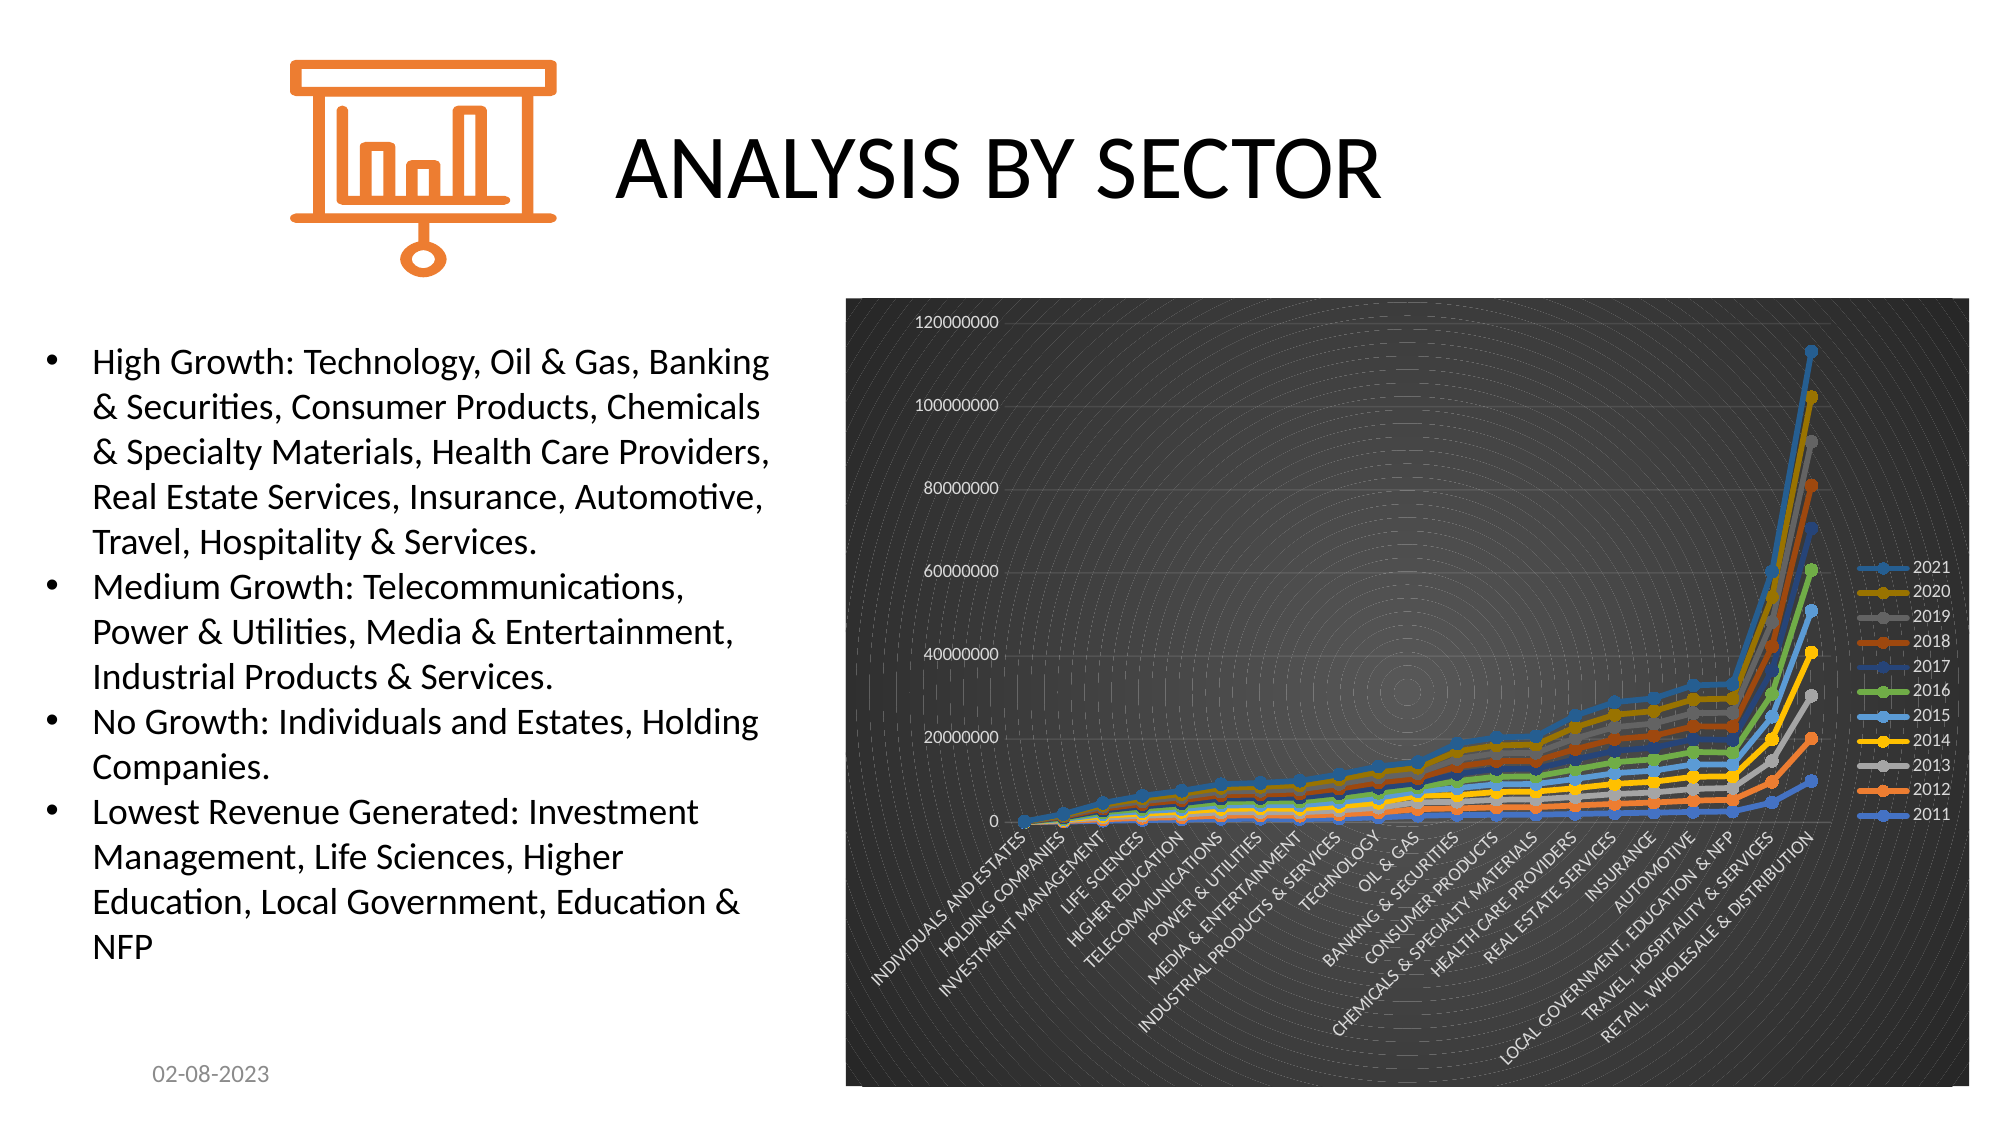

# ANALYSIS BY SECTOR

### Chart

| Category | 2011 | 2012 | 2013 | 2014 | 2015 | 2016 | 2017 | 2018 | 2019 | 2020 | 2021 |
|---|---|---|---|---|---|---|---|---|---|---|---|
| INDIVIDUALS AND ESTATES | 15878.6 | 15296.9 | 15618.7 | 16113.0 | 17132.1 | 17541.9 | 17870.8 | 18200.9 | 18549.8 | 18876.5 | 19216.3 |
| HOLDING COMPANIES | 129700.1 | 136259.3 | 152825.5 | 169135.0 | 177791.6 | 184431.4 | 190723.2 | 191851.6 | 207184.4 | 218942.9 | 234936.5 |
| INVESTMENT MANAGEMENT | 349837.8 | 368030.9 | 401779.6 | 416597.3 | 419209.5 | 425451.3 | 436303.8 | 446131.4 | 453974.29999999993 | 461949.0 | 471634.9 |
| LIFE SCIENCES | 519369.1 | 521611.9 | 521376.1 | 532439.6 | 544067.6 | 562022.5999999999 | 583910.0 | 610845.2000000001 | 634422.4 | 657967.4 | 682281.2999999999 |
| HIGHER EDUCATION | 642124.5999999999 | 574793.9999999999 | 617496.0 | 661532.2000000002 | 671920.7000000002 | 678005.4999999999 | 702754.2 | 729066.2999999999 | 749007.9999999999 | 768468.2000000001 | 788170.6000000001 |
| TELECOMMUNICATIONS | 783186.8 | 792122.2999999999 | 800270.2 | 810757.7 | 819602.2999999999 | 824910.9000000001 | 838080.5 | 849654.1 | 863459.2000000001 | 877442.0 | 893278.3 |
| POWER & UTILITIES | 829367.7 | 794734.5 | 815185.3999999999 | 871951.2 | 814623.0 | 820014.8 | 843693.3999999997 | 872434.2999999999 | 909562.8999999999 | 933733.9 | 948882.9 |
| MEDIA & ENTERTAINMENT | 758515.3 | 799000.0 | 815466.7999999999 | 843922.5999999999 | 874862.6000000001 | 914413.8999999999 | 936099.3000000002 | 964428.7 | 993412.1999999998 | 1024379.3 | 1058063.6 |
| INDUSTRIAL PRODUCTS & SERVICES | 902955.3999999998 | 981930.9999999998 | 969292.1000000001 | 999433.5000000001 | 1021177.2 | 1040524.9999999999 | 1061793.4000000001 | 1097058.9999999998 | 1124375.0000000002 | 1146842.6999999997 | 1172367.0000000002 |
| TECHNOLOGY | 1162046.2999999998 | 1165224.4 | 1162559.7999999998 | 1170657.2999999998 | 1193203.1 | 1200963.5 | 1228777.7000000002 | 1253888.9 | 1272004.4 | 1294656.1 | 1325673.5 |
| OIL & GAS | 1560542.5999999999 | 1602750.0 | 1627324.5000000002 | 1606535.2000000002 | 1060496.2000000002 | 916920.4999999999 | 1040902.6999999997 | 1131612.7999999998 | 1236234.2999999993 | 1322984.0000000002 | 1364731.1999999997 |
| BANKING & SECURITIES | 1740020.8000000003 | 1593621.3000000003 | 1587347.4000000001 | 1597166.7000000004 | 1681691.0 | 1694761.8 | 1737317.1000000003 | 1776559.0999999999 | 1813165.5 | 1848580.4999999998 | 1884626.8 |
| CONSUMER PRODUCTS | 1780703.700000001 | 1812785.8000000012 | 1828472.8999999997 | 1863989.4000000006 | 1837927.9000000004 | 1840202.3999999992 | 1858761.6000000003 | 1875079.0000000007 | 1888691.8999999992 | 1899453.3 | 1921954.8000000007 |
| CHEMICALS & SPECIALTY MATERIALS | 1804689.9 | 1841204.2 | 1865996.0999999994 | 1869721.6000000006 | 1817885.9 | 1807989.1999999997 | 1855500.0999999994 | 1904384.2000000007 | 1940377.0999999999 | 1968503.7999999993 | 1996643.8000000003 |
| HEALTH CARE PROVIDERS | 1991358.7999999998 | 2035732.2000000004 | 2054957.7000000002 | 2109339.8000000003 | 2223627.4 | 2313740.9999999995 | 2391118.6 | 2470656.3 | 2579718.5 | 2686143.6999999997 | 2799435.5 |
| REAL ESTATE SERVICES | 2171181.5 | 2261299.7999999993 | 2333462.8 | 2455265.0 | 2578394.7 | 2647125.6999999997 | 2736888.6999999997 | 2809721.7999999993 | 2890636.2999999993 | 2971249.8999999994 | 3041951.8999999994 |
| INSURANCE | 2313894.5999999996 | 2433675.1 | 2418464.8000000003 | 2594679.1999999997 | 2668729.6 | 2721726.1 | 2797016.5 | 2865109.4000000004 | 2933590.0 | 3001071.9 | 3068914.6000000006 |
| AUTOMOTIVE | 2486388.3000000003 | 2725960.5 | 2813982.3000000003 | 2906447.4000000004 | 2978628.5 | 2998642.4 | 3065863.9 | 3107046.5999999996 | 3196729.1 | 3286826.6 | 3373548.9000000004 |
| LOCAL GOVERNMENT, EDUCATION & NFP | 2586104.1999999993 | 2834890.1000000006 | 2839509.100000001 | 2798983.6999999997 | 2811833.999999999 | 2873540.8000000003 | 3055822.0 | 3220097.8000000003 | 3309820.8 | 3406746.2 | 3506772.3999999994 |
| TRAVEL, HOSPITALITY & SERVICES | 4772057.400000001 | 4912060.5 | 5041534.8999999985 | 5242113.699999999 | 5404541.4 | 5512044.099999998 | 5640743.600000001 | 5757285.6000000015 | 5893157.699999999 | 6021696.2 | 6147703.3999999985 |
| RETAIL, WHOLESALE & DISTRIBUTION | 9891461.999999994 | 10215144.799999999 | 10318400.999999998 | 10465172.3 | 9991974.6 | 9796370.199999994 | 10048769.599999996 | 10285781.4 | 10536359.600000003 | 10752113.600000003 | 10980317.399999997 |
High Growth: Technology, Oil & Gas, Banking & Securities, Consumer Products, Chemicals & Specialty Materials, Health Care Providers, Real Estate Services, Insurance, Automotive, Travel, Hospitality & Services.
Medium Growth: Telecommunications, Power & Utilities, Media & Entertainment, Industrial Products & Services.
No Growth: Individuals and Estates, Holding Companies.
Lowest Revenue Generated: Investment Management, Life Sciences, Higher Education, Local Government, Education & NFP

02-08-2023